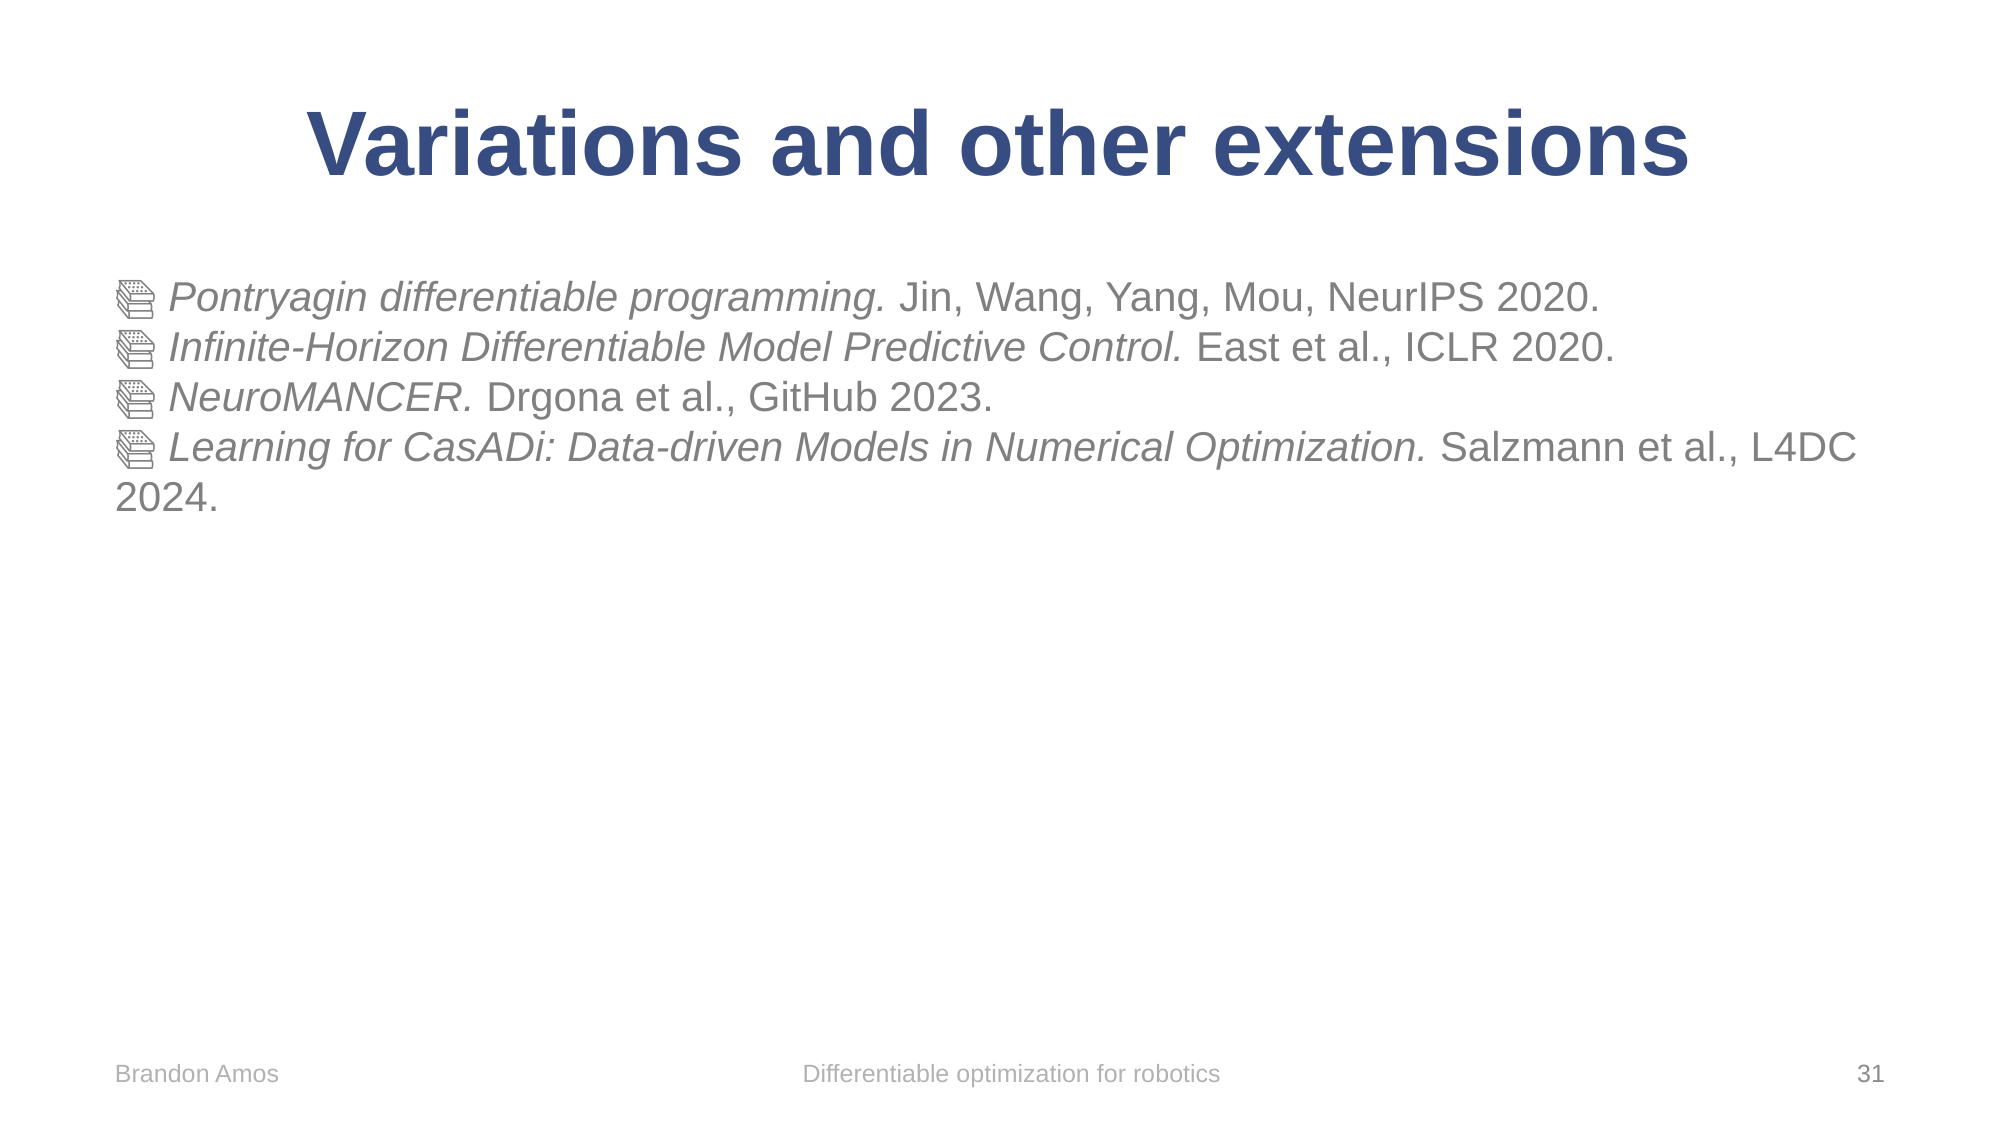

# Variations and other extensions
📚 Pontryagin differentiable programming. Jin, Wang, Yang, Mou, NeurIPS 2020.
📚 Infinite-Horizon Differentiable Model Predictive Control. East et al., ICLR 2020.
📚 NeuroMANCER. Drgona et al., GitHub 2023.
📚 Learning for CasADi: Data-driven Models in Numerical Optimization. Salzmann et al., L4DC 2024.

Differentiable optimization for robotics
Brandon Amos
31